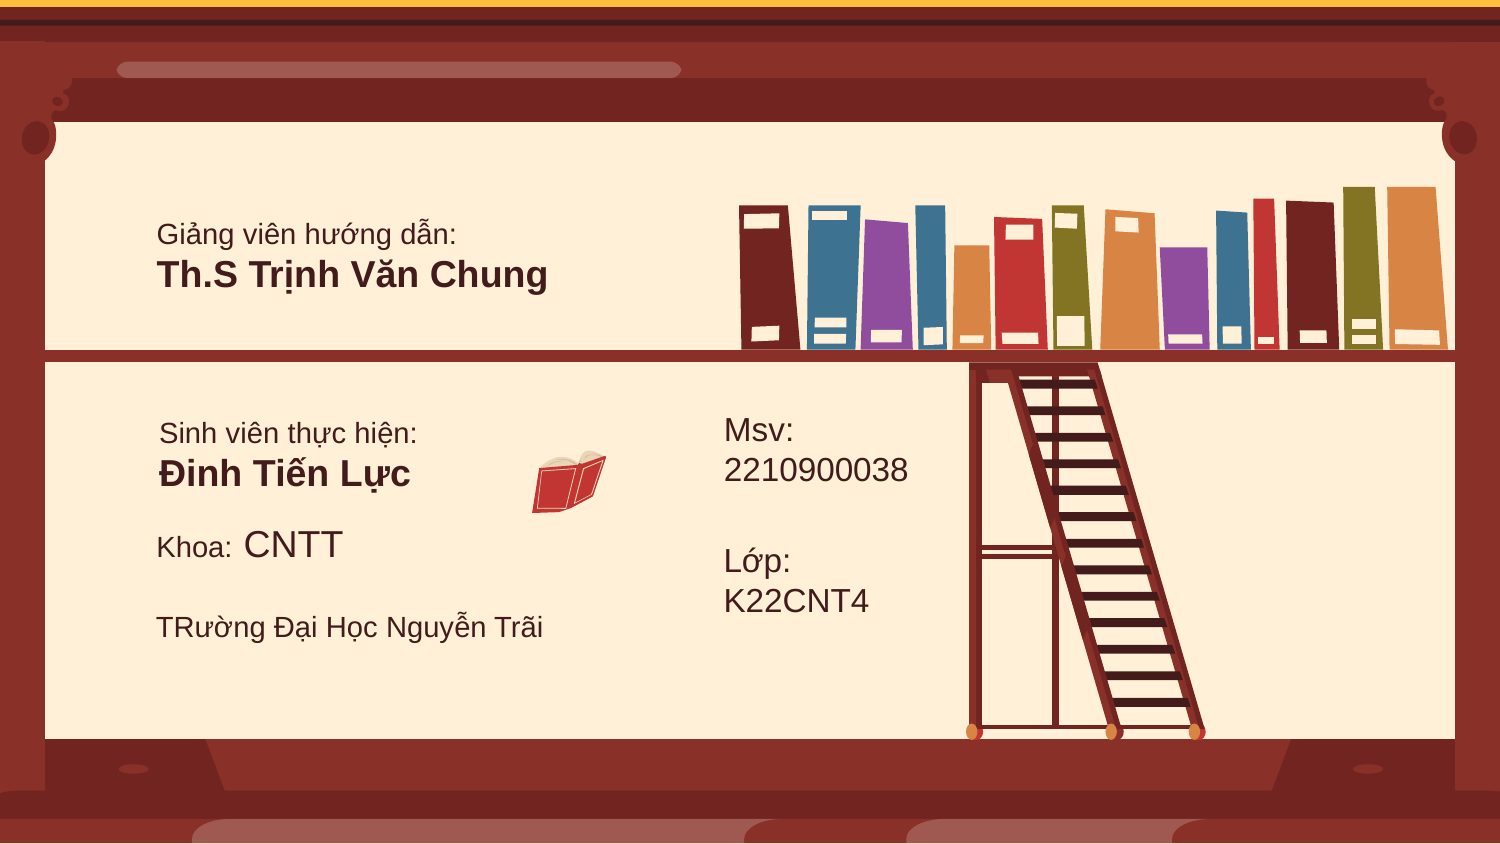

Giảng viên hướng dẫn:
Th.S Trịnh Văn Chung

Sinh viên thực hiện:
Đinh Tiến Lực
Msv: 2210900038

Khoa: CNTT
Lớp: K22CNT4
TRường Đại Học Nguyễn Trãi